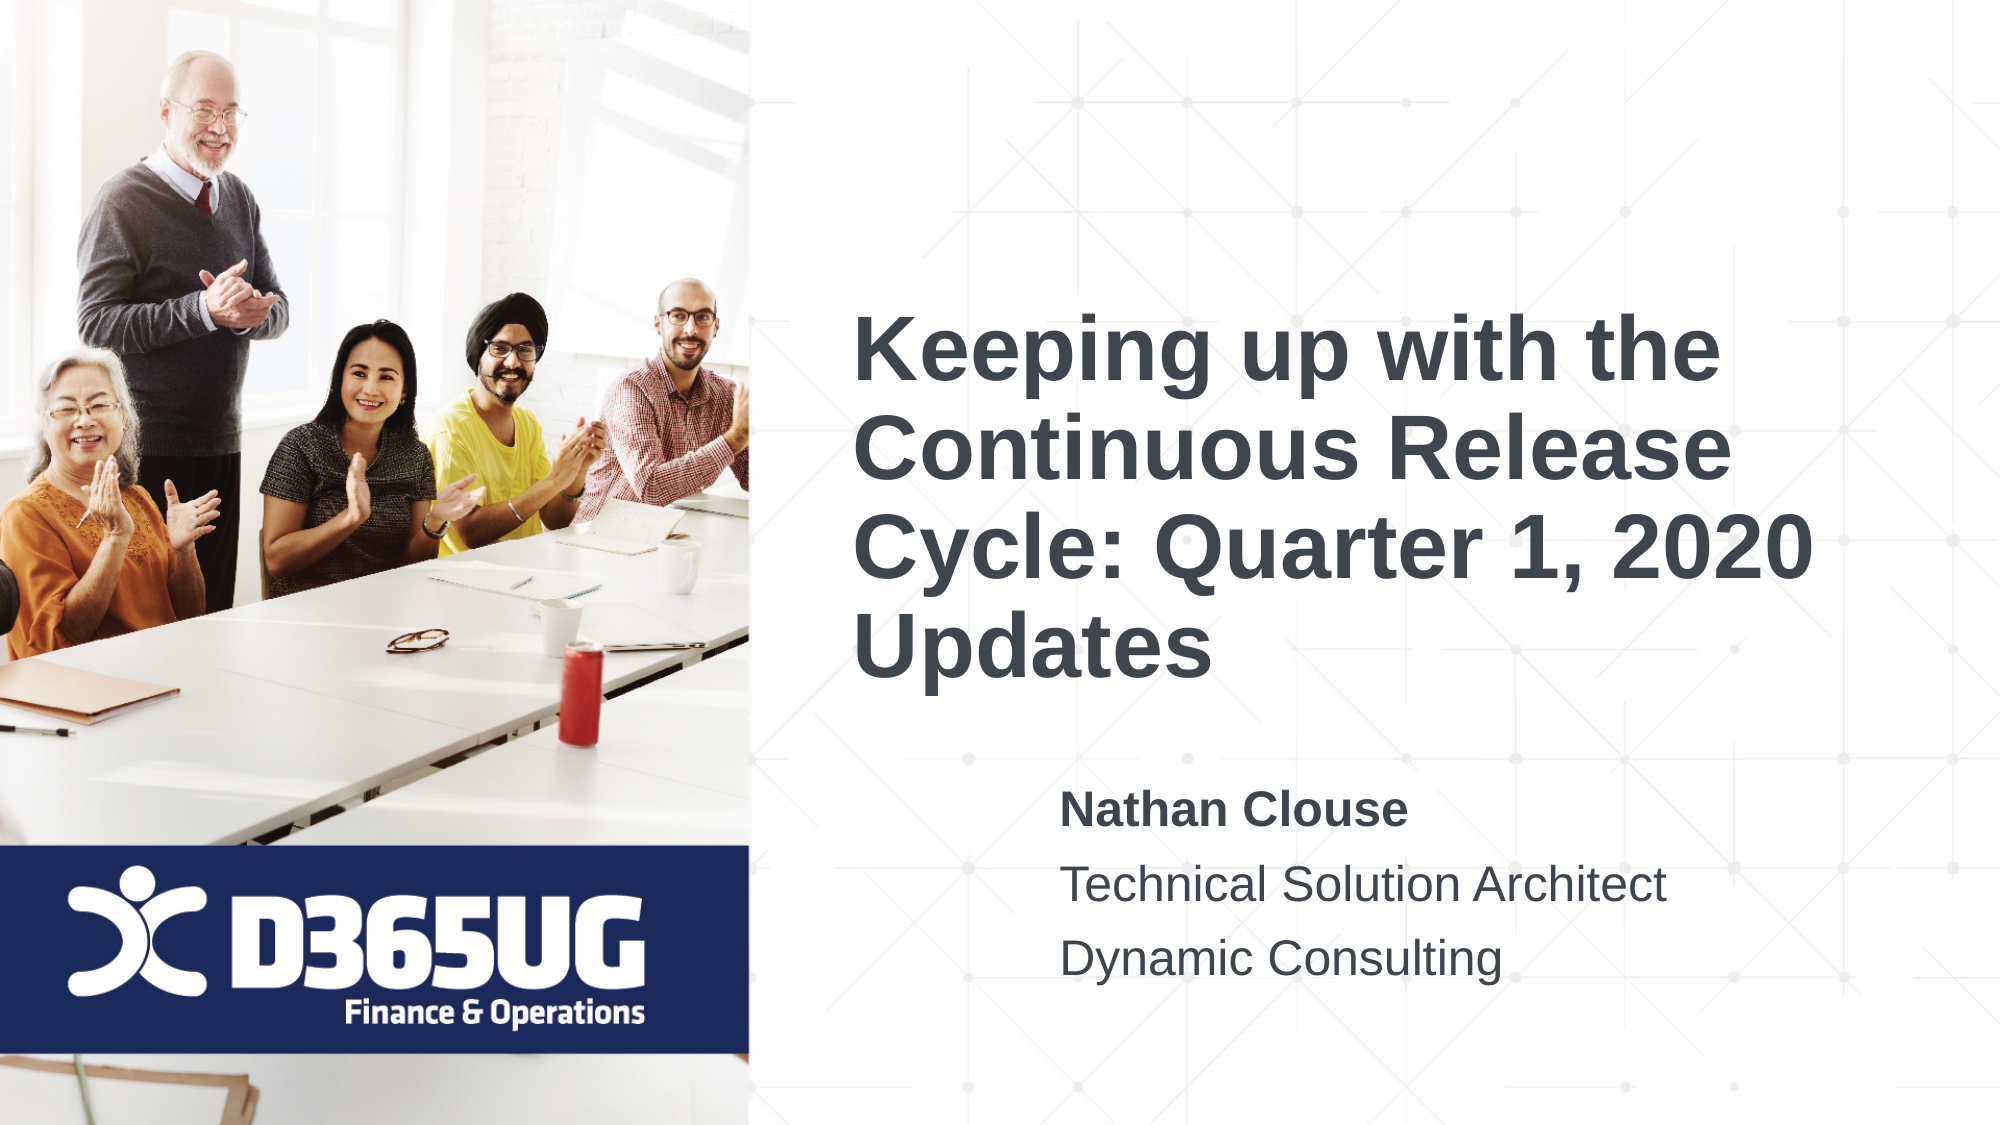

Keeping up with the Continuous Release Cycle: Quarter 1, 2020 Updates
Nathan Clouse
Technical Solution Architect
Dynamic Consulting